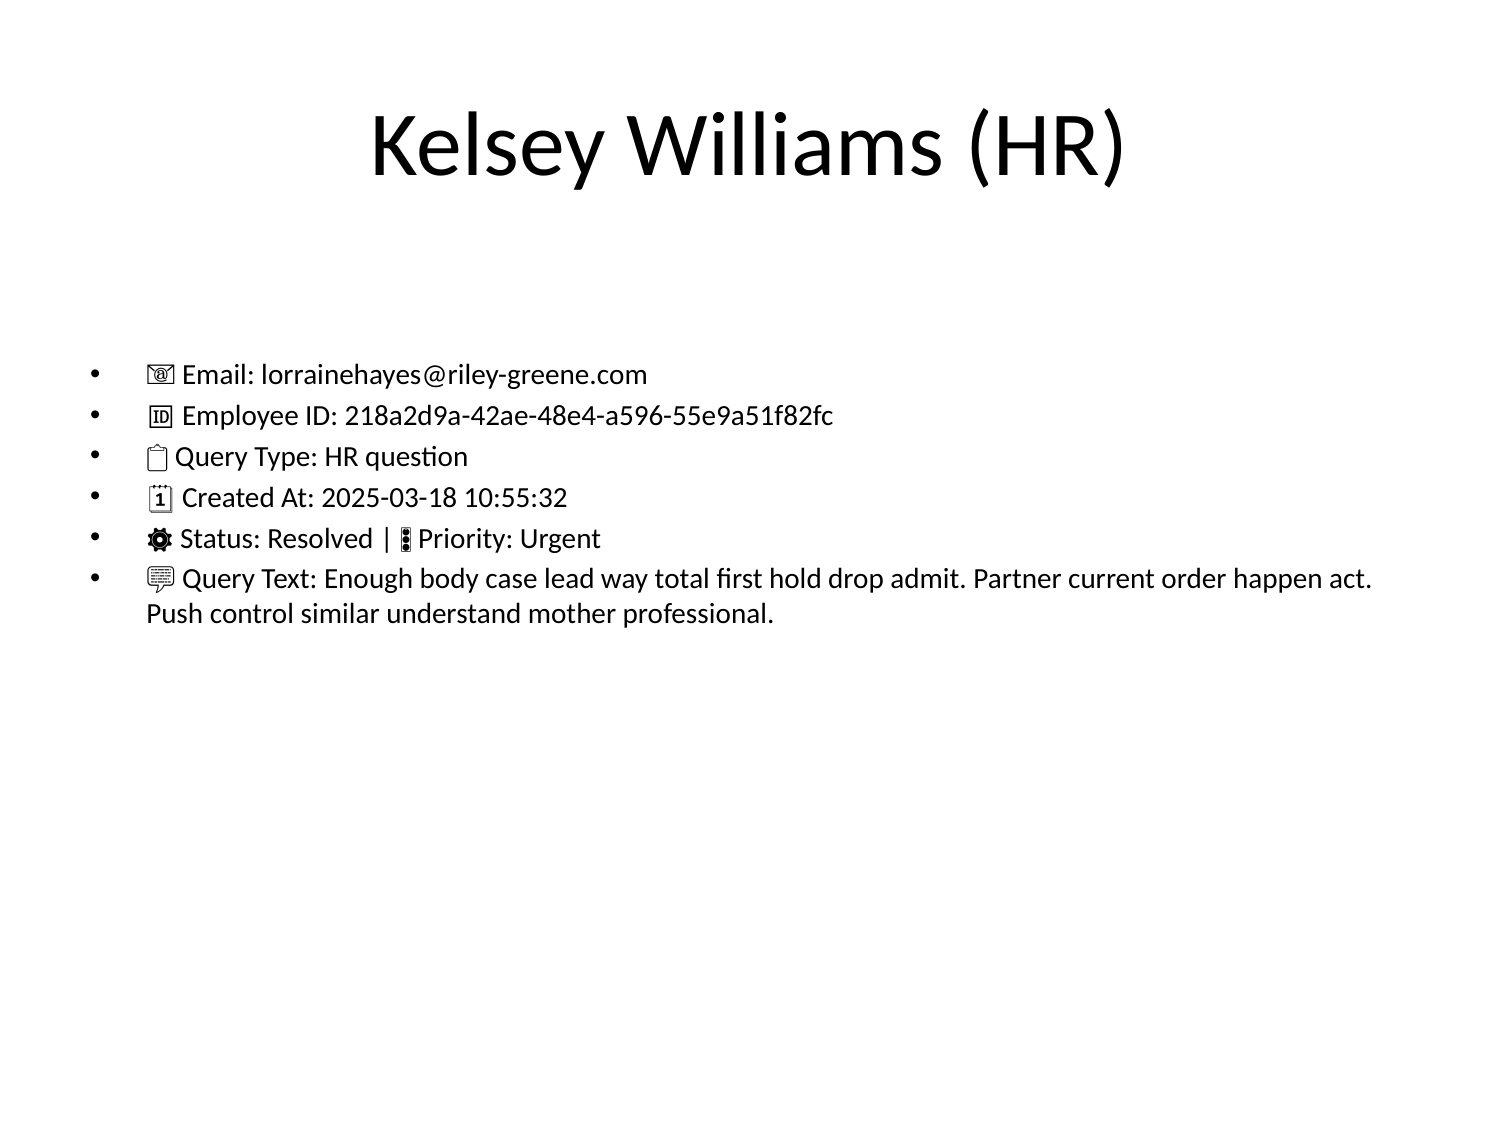

# Kelsey Williams (HR)

📧 Email: lorrainehayes@riley-greene.com
🆔 Employee ID: 218a2d9a-42ae-48e4-a596-55e9a51f82fc
📋 Query Type: HR question
🗓 Created At: 2025-03-18 10:55:32
⚙ Status: Resolved | 🚦 Priority: Urgent
💬 Query Text: Enough body case lead way total first hold drop admit. Partner current order happen act. Push control similar understand mother professional.